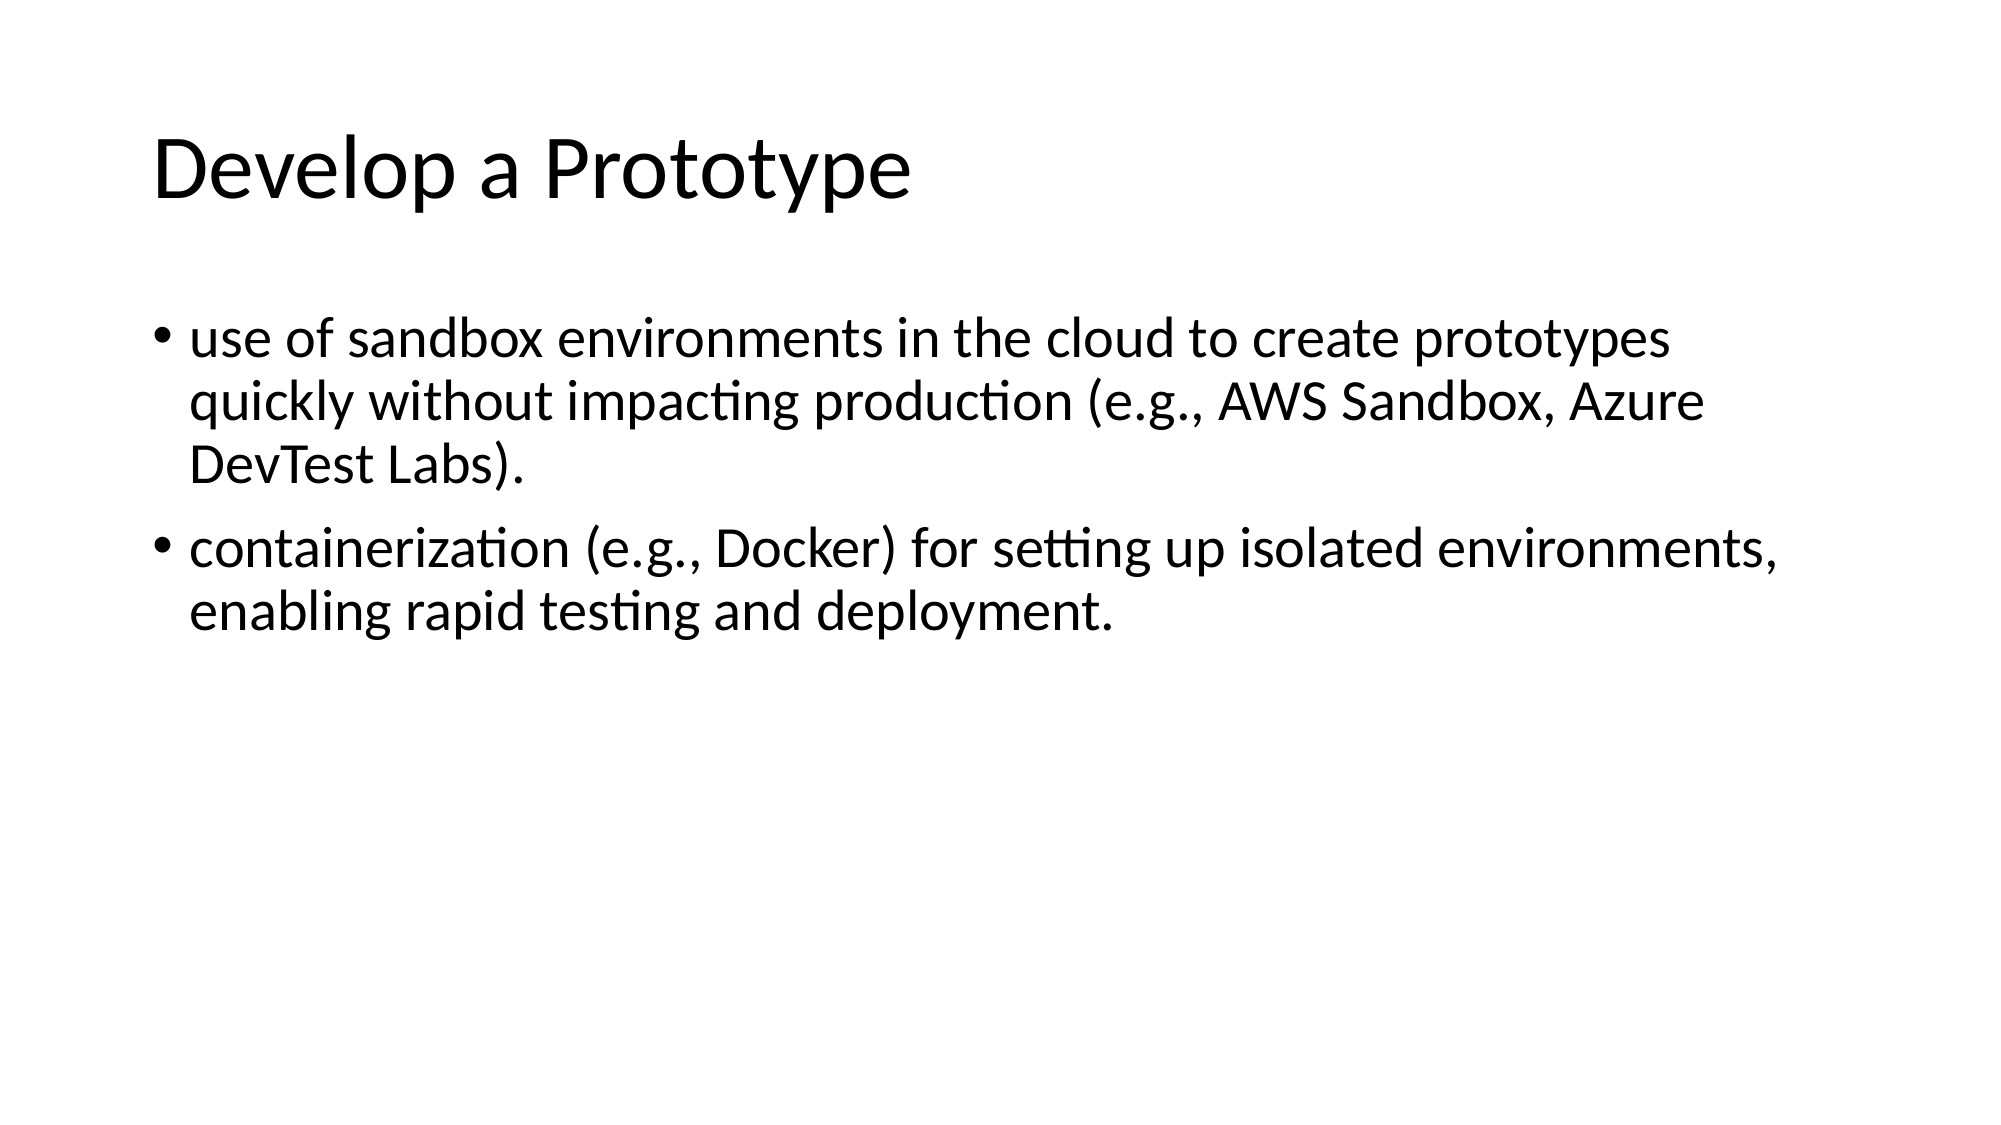

# Develop a Prototype
use of sandbox environments in the cloud to create prototypes quickly without impacting production (e.g., AWS Sandbox, Azure DevTest Labs).
containerization (e.g., Docker) for setting up isolated environments, enabling rapid testing and deployment.